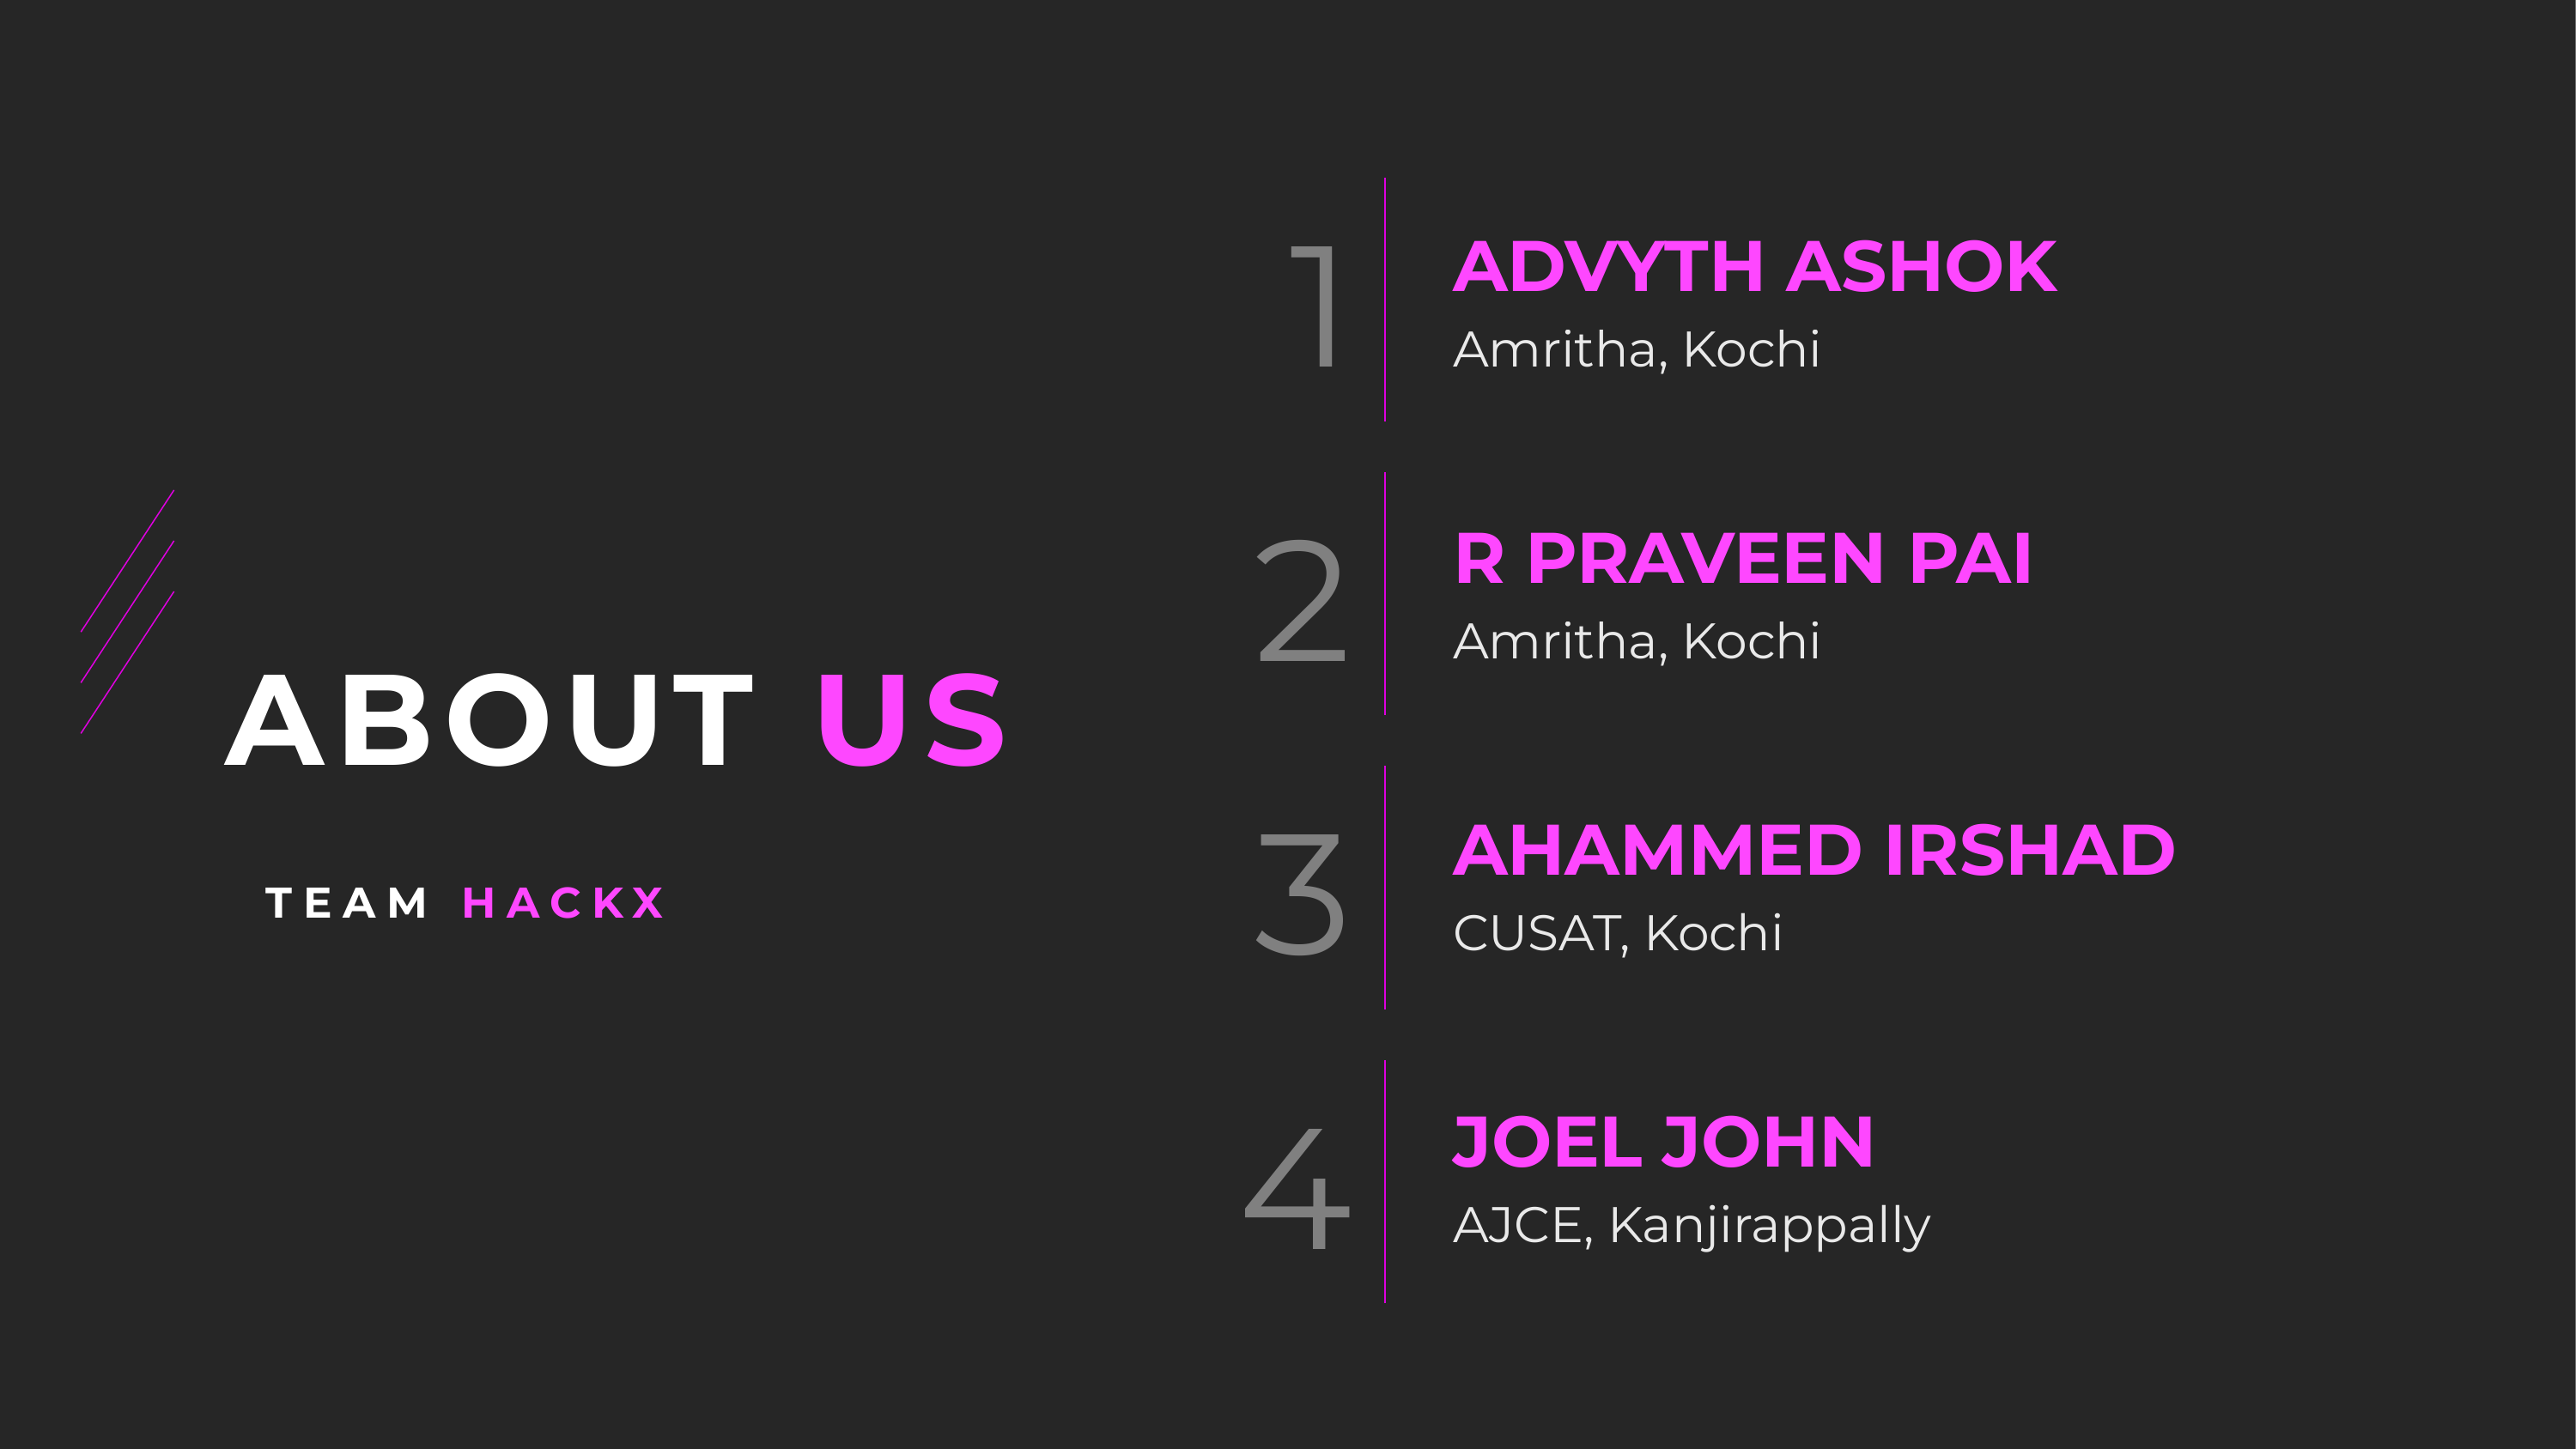

ADVYTH ASHOK
Amritha, Kochi
R PRAVEEN PAI
# ABOUT US
Amritha, Kochi
TEAM HACKX
AHAMMED IRSHAD
CUSAT, Kochi
JOEL JOHN
AJCE, Kanjirappally